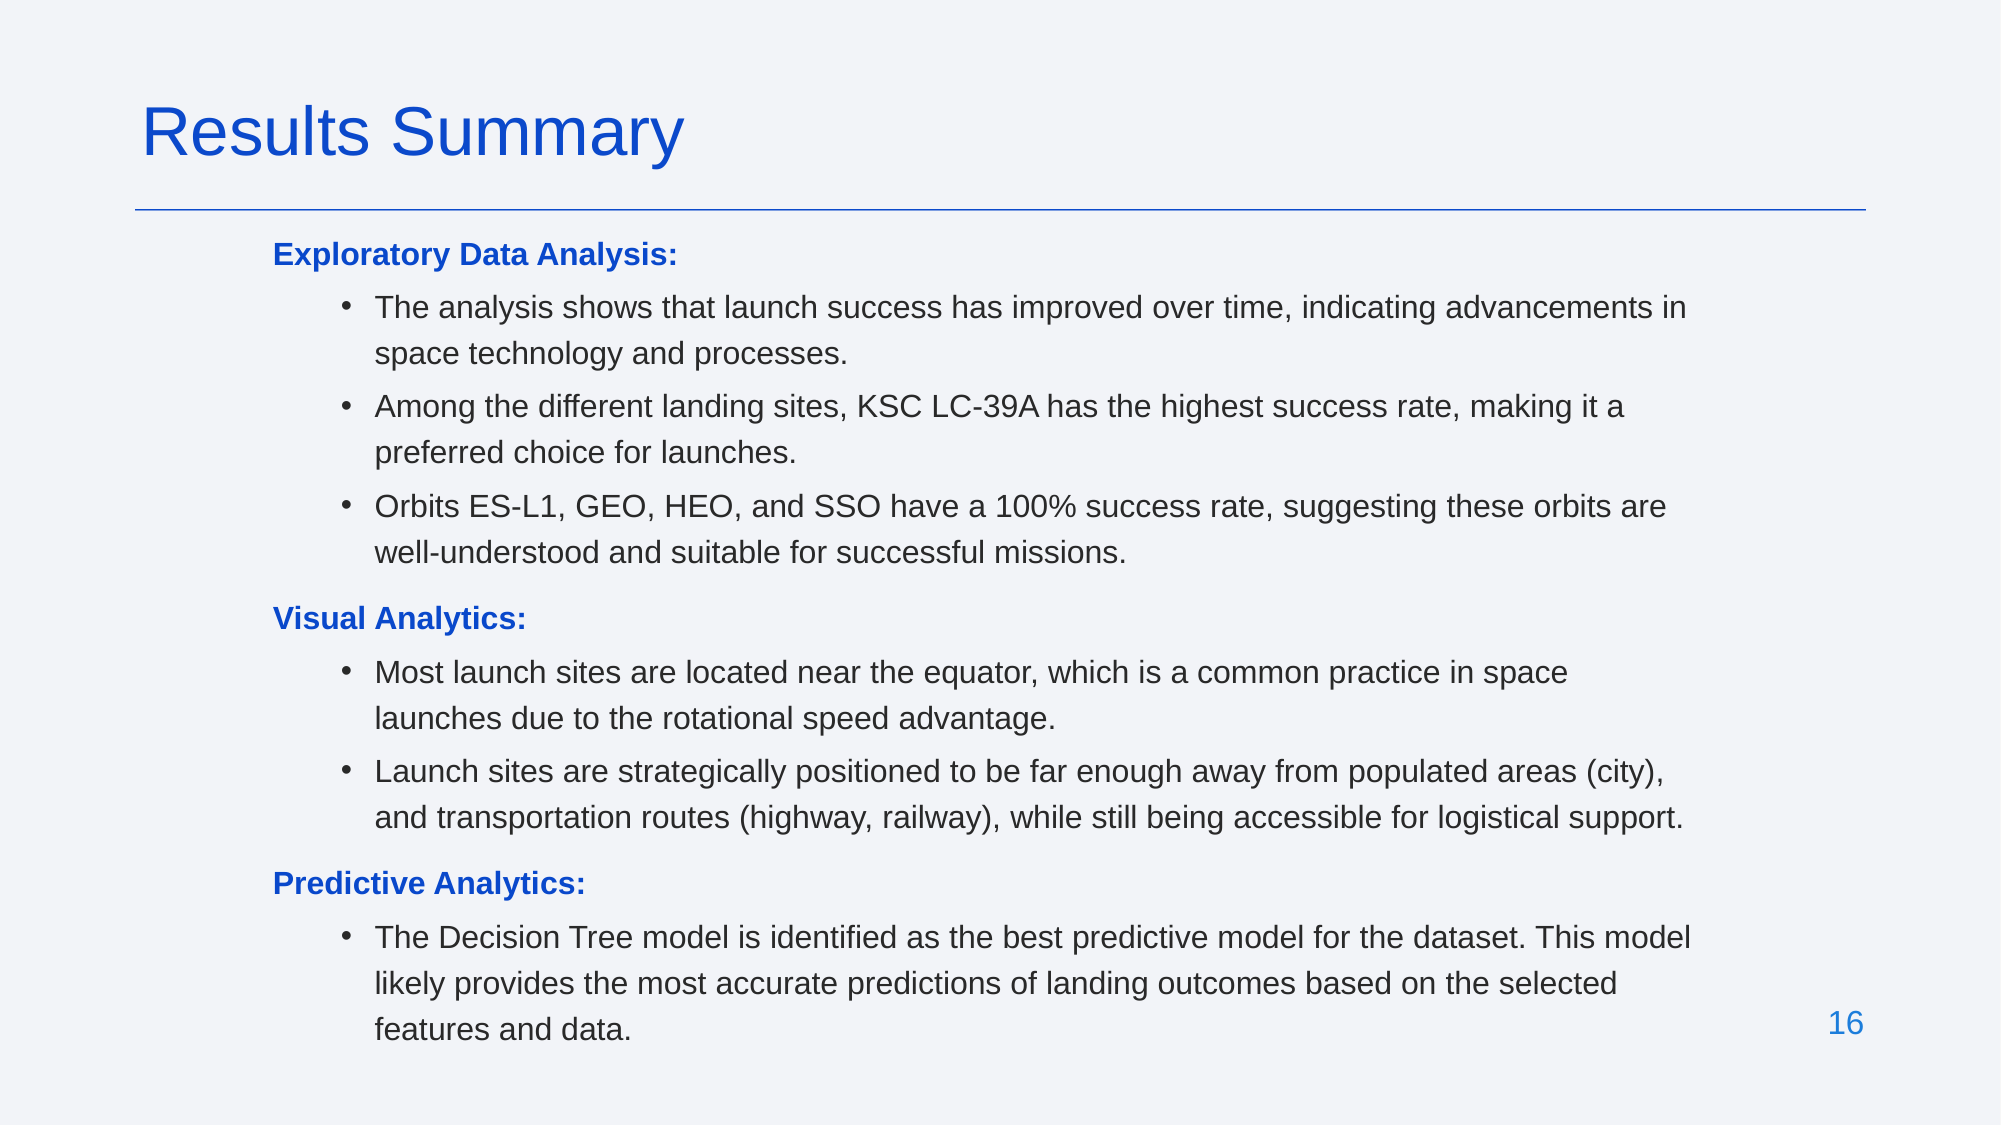

Results Summary
Exploratory Data Analysis:
The analysis shows that launch success has improved over time, indicating advancements in space technology and processes.
Among the different landing sites, KSC LC-39A has the highest success rate, making it a preferred choice for launches.
Orbits ES-L1, GEO, HEO, and SSO have a 100% success rate, suggesting these orbits are well-understood and suitable for successful missions.
Visual Analytics:
Most launch sites are located near the equator, which is a common practice in space launches due to the rotational speed advantage.
Launch sites are strategically positioned to be far enough away from populated areas (city), and transportation routes (highway, railway), while still being accessible for logistical support.
Predictive Analytics:
The Decision Tree model is identified as the best predictive model for the dataset. This model likely provides the most accurate predictions of landing outcomes based on the selected features and data.
16